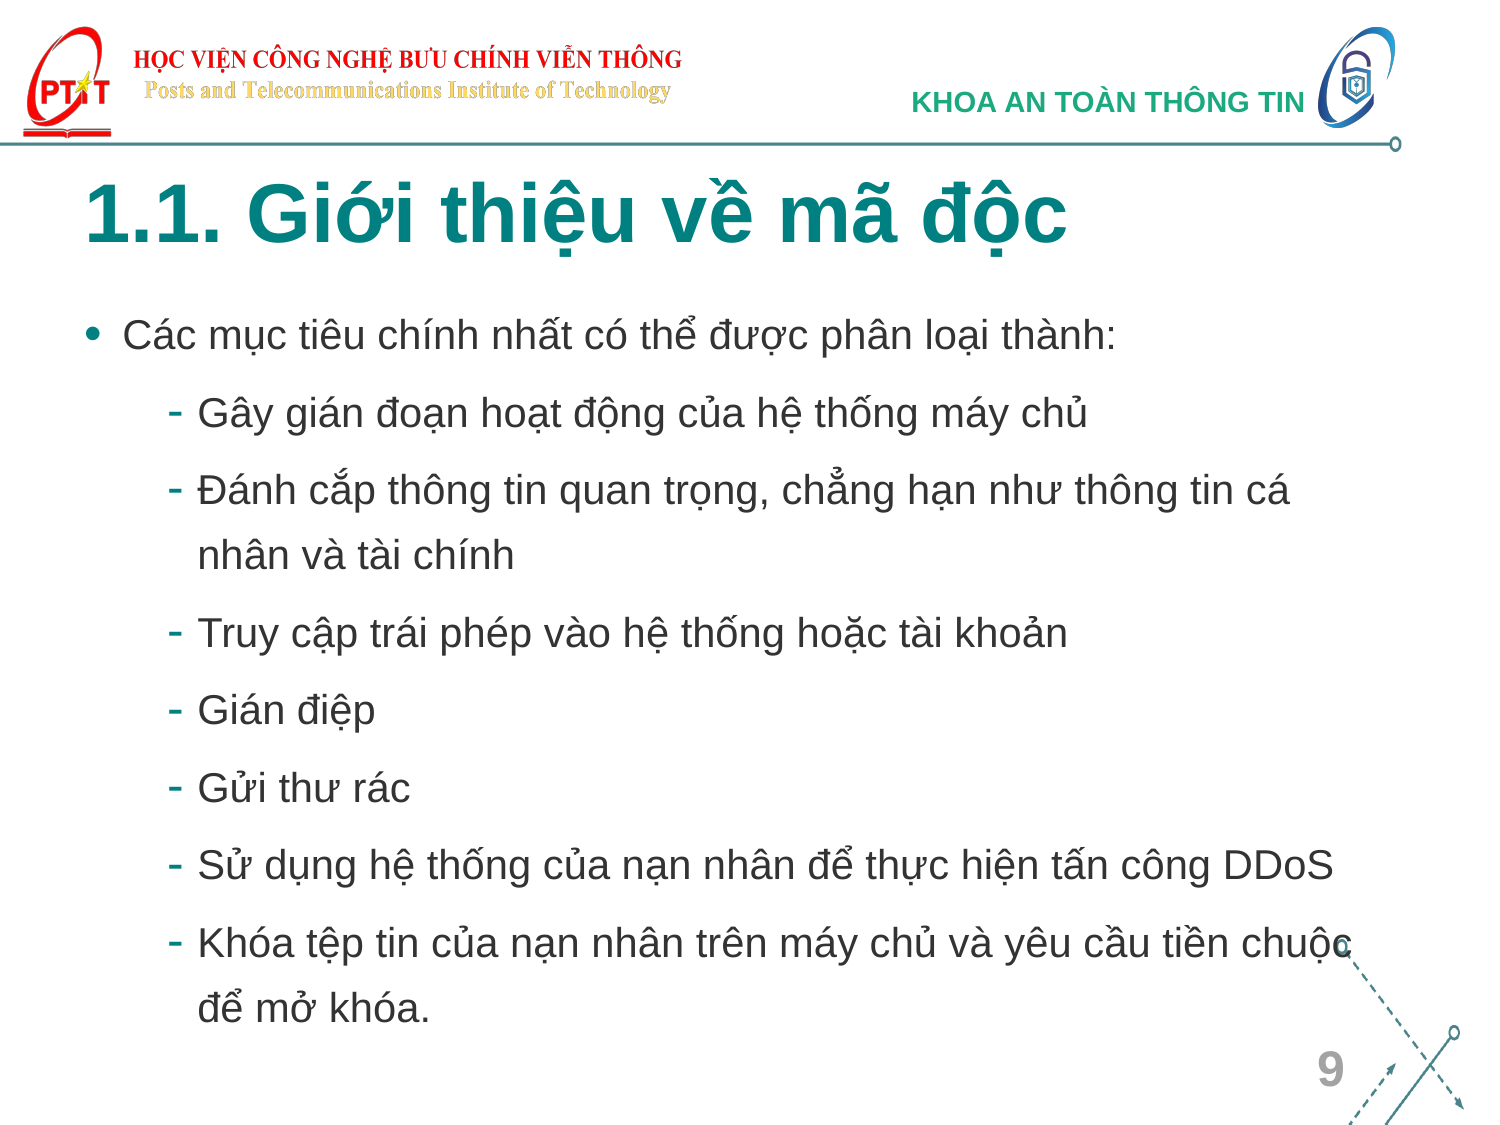

# 1.1. Giới thiệu về mã độc
Các mục tiêu chính nhất có thể được phân loại thành:
Gây gián đoạn hoạt động của hệ thống máy chủ
Đánh cắp thông tin quan trọng, chẳng hạn như thông tin cá nhân và tài chính
Truy cập trái phép vào hệ thống hoặc tài khoản
Gián điệp
Gửi thư rác
Sử dụng hệ thống của nạn nhân để thực hiện tấn công DDoS
Khóa tệp tin của nạn nhân trên máy chủ và yêu cầu tiền chuộc để mở khóa.